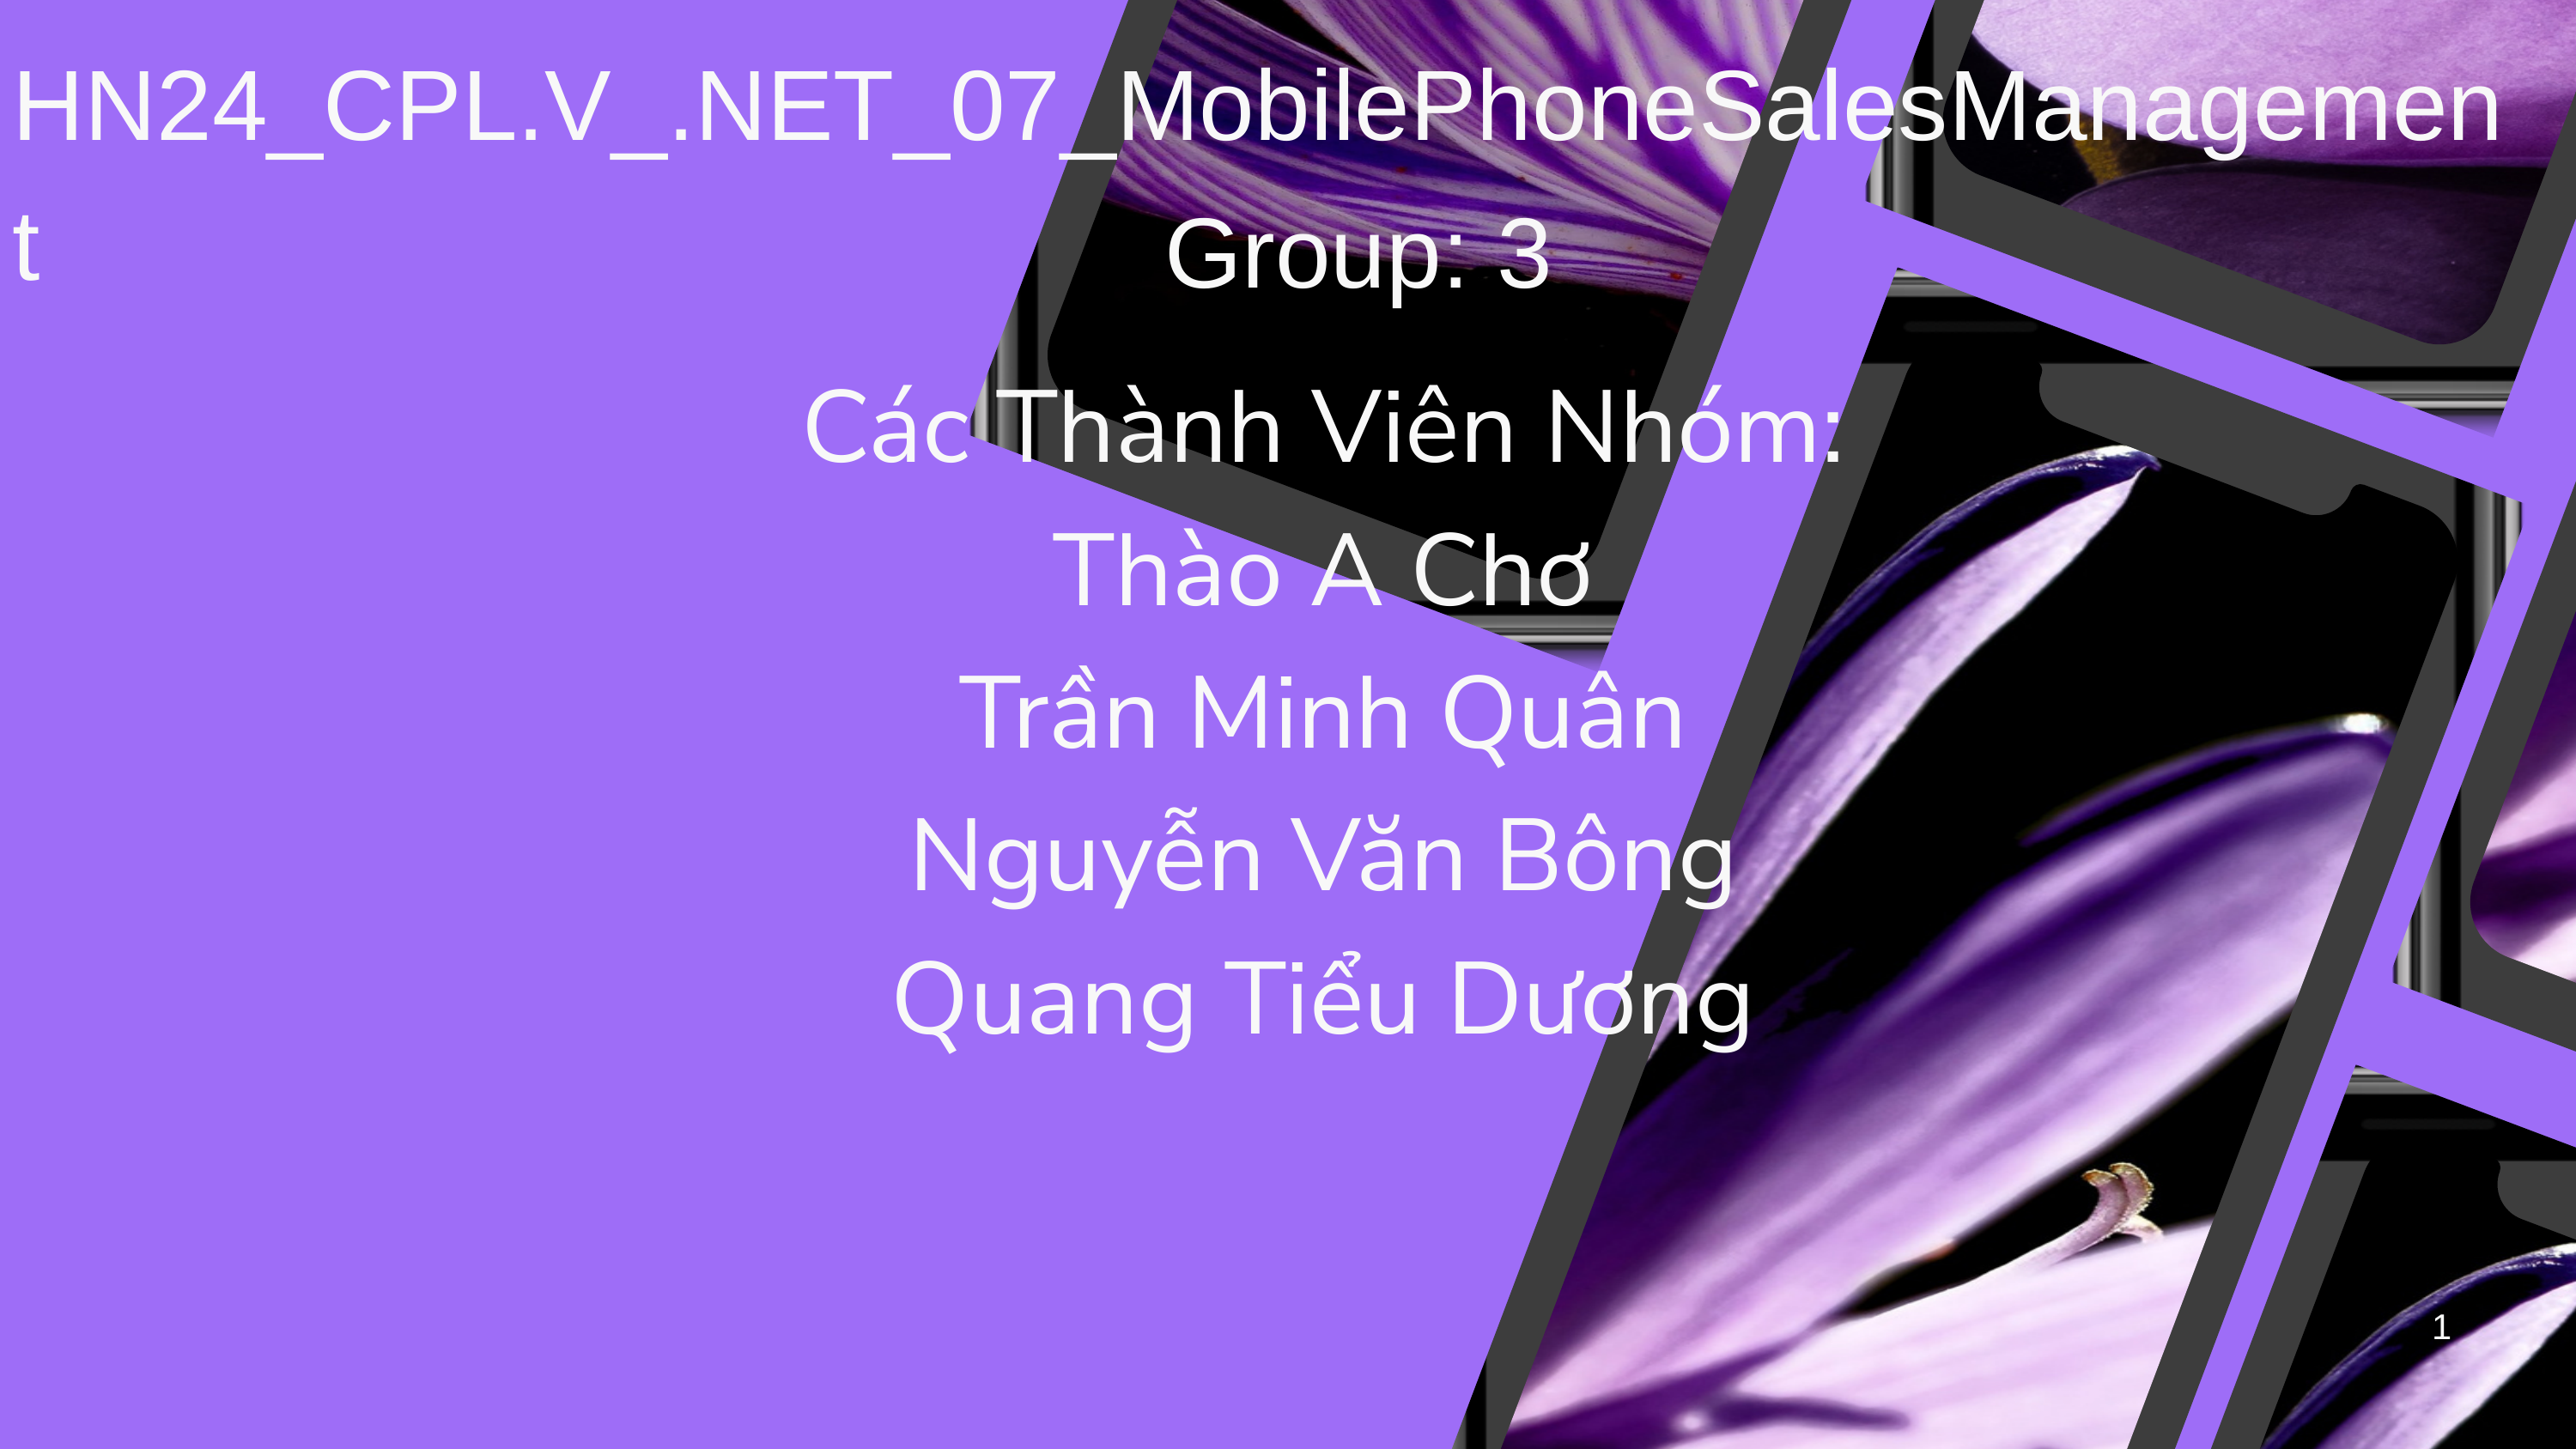

HN24_CPL.V_.NET_07_MobilePhoneSalesManagement
                                         Group: 3
Các Thành Viên Nhóm:
Thào A Chơ
Trần Minh Quân
Nguyễn Văn Bông
Quang Tiểu Dương

1